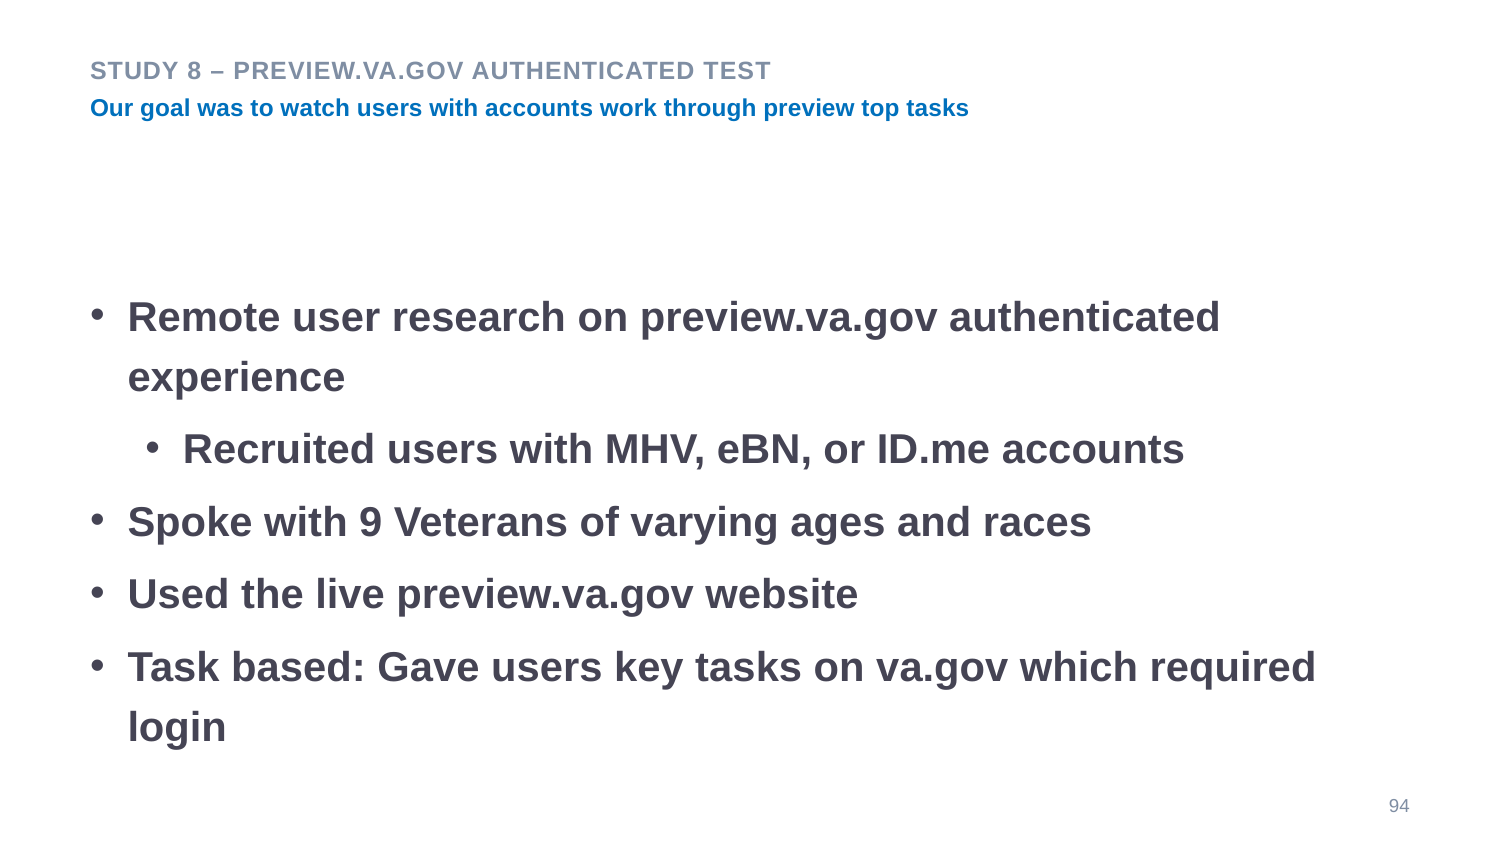

Study 8 – Preview.va.gov Authenticated Test
# Our goal was to watch users with accounts work through preview top tasks
Remote user research on preview.va.gov authenticated experience
Recruited users with MHV, eBN, or ID.me accounts
Spoke with 9 Veterans of varying ages and races
Used the live preview.va.gov website
Task based: Gave users key tasks on va.gov which required login

94